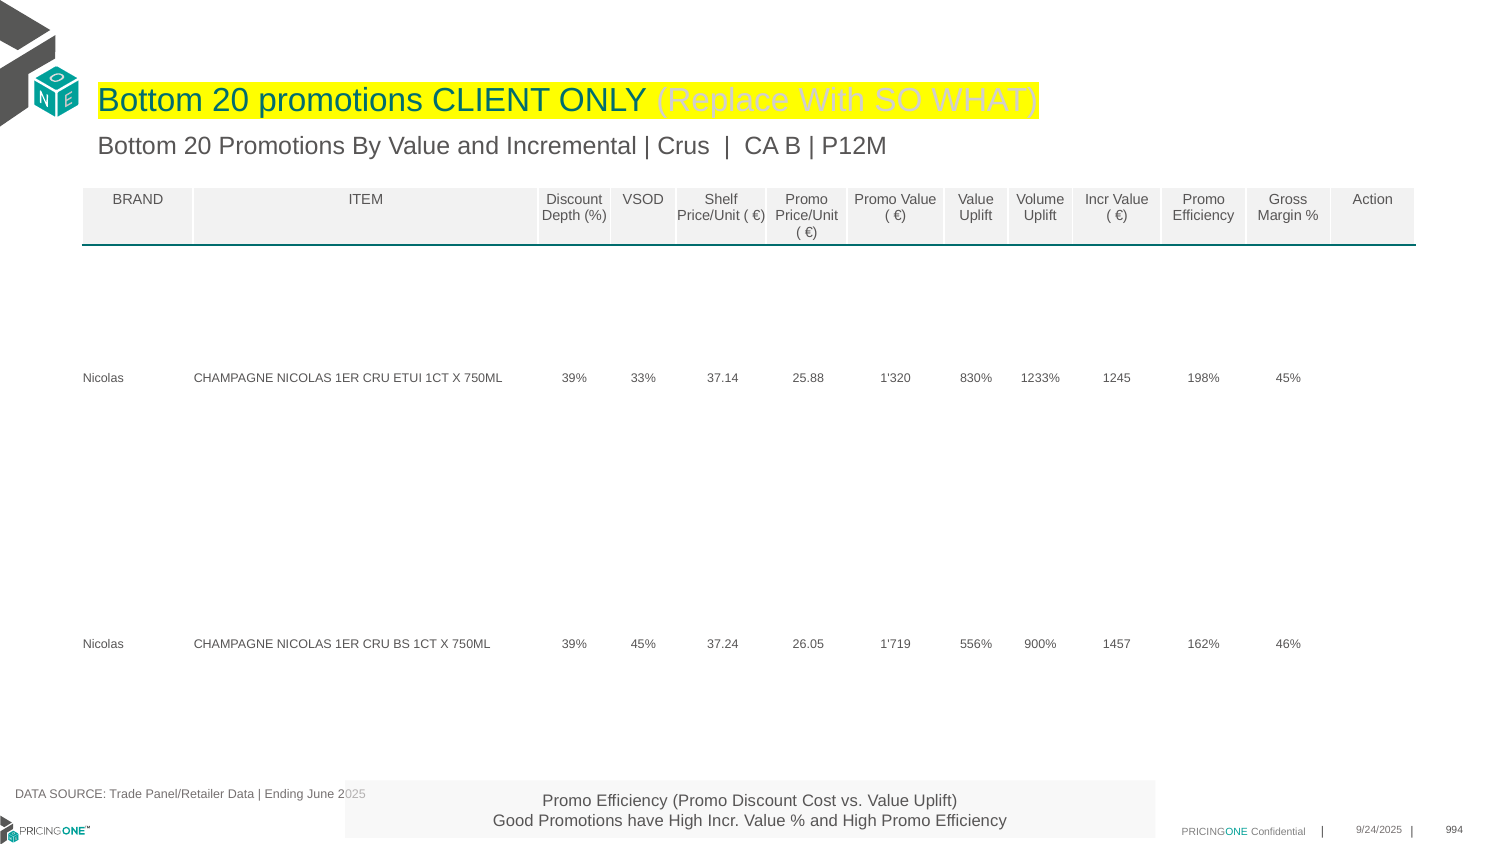

# Bottom 20 promotions CLIENT ONLY (Replace With SO WHAT)
Bottom 20 Promotions By Value and Incremental | Crus  |  CA B | P12M
| BRAND | ITEM | Discount Depth (%) | VSOD | Shelf Price/Unit ( €) | Promo Price/Unit ( €) | Promo Value ( €) | Value Uplift | Volume Uplift | Incr Value ( €) | Promo Efficiency | Gross Margin % | Action |
| --- | --- | --- | --- | --- | --- | --- | --- | --- | --- | --- | --- | --- |
| Nicolas | CHAMPAGNE NICOLAS 1ER CRU ETUI 1CT X 750ML | 39% | 33% | 37.14 | 25.88 | 1'320 | 830% | 1233% | 1245 | 198% | 45% |  |
| Nicolas | CHAMPAGNE NICOLAS 1ER CRU BS 1CT X 750ML | 39% | 45% | 37.24 | 26.05 | 1'719 | 556% | 900% | 1457 | 162% | 46% |  |
DATA SOURCE: Trade Panel/Retailer Data | Ending June 2025
Promo Efficiency (Promo Discount Cost vs. Value Uplift)
Good Promotions have High Incr. Value % and High Promo Efficiency

9/24/2025
994